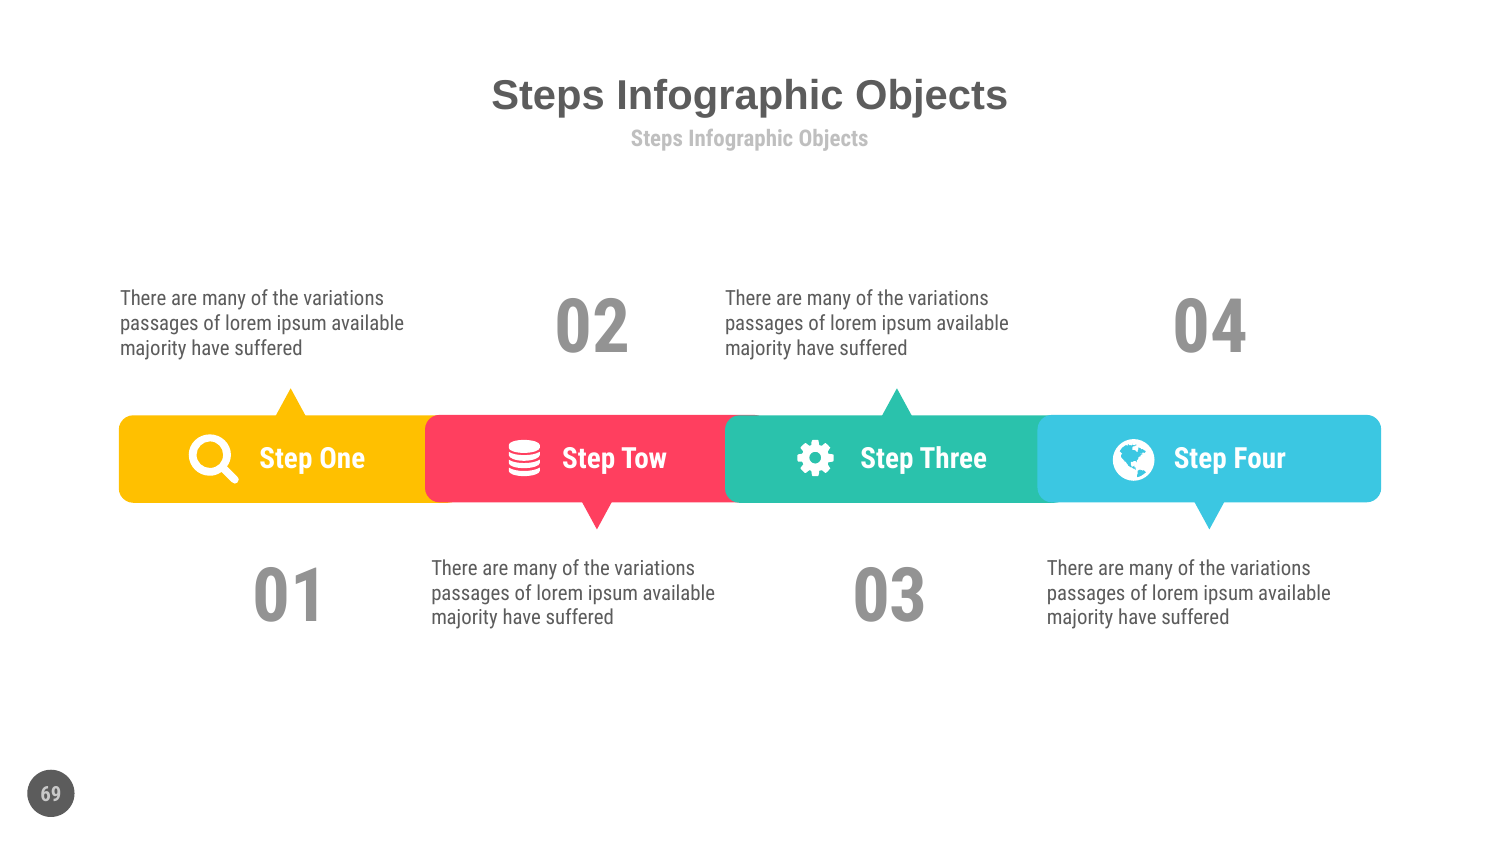

# Steps Infographic Objects
Steps Infographic Objects
02
04
There are many of the variations passages of lorem ipsum available majority have suffered
There are many of the variations passages of lorem ipsum available majority have suffered

Step One

Step Tow

Step Three
Step Four
01
03
There are many of the variations passages of lorem ipsum available majority have suffered
There are many of the variations passages of lorem ipsum available majority have suffered
69